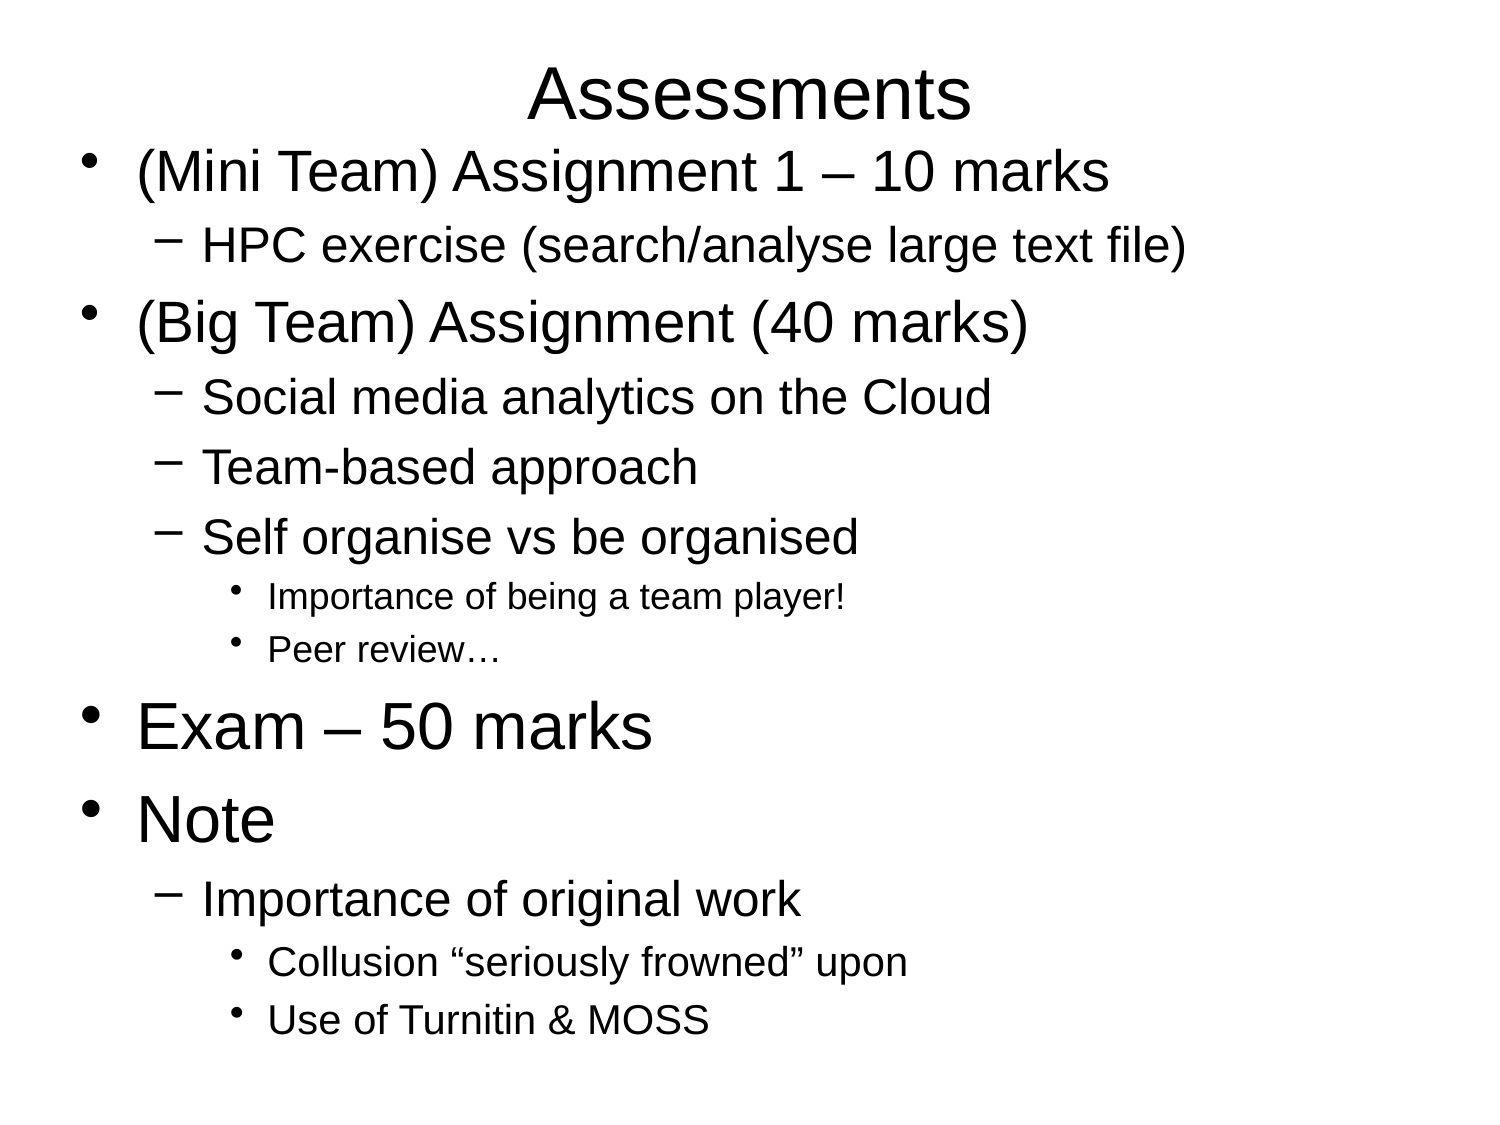

# Assessments
(Mini Team) Assignment 1 – 10 marks
HPC exercise (search/analyse large text file)
(Big Team) Assignment (40 marks)
Social media analytics on the Cloud
Team-based approach
Self organise vs be organised
Importance of being a team player!
Peer review…
Exam – 50 marks
Note
Importance of original work
Collusion “seriously frowned” upon
Use of Turnitin & MOSS